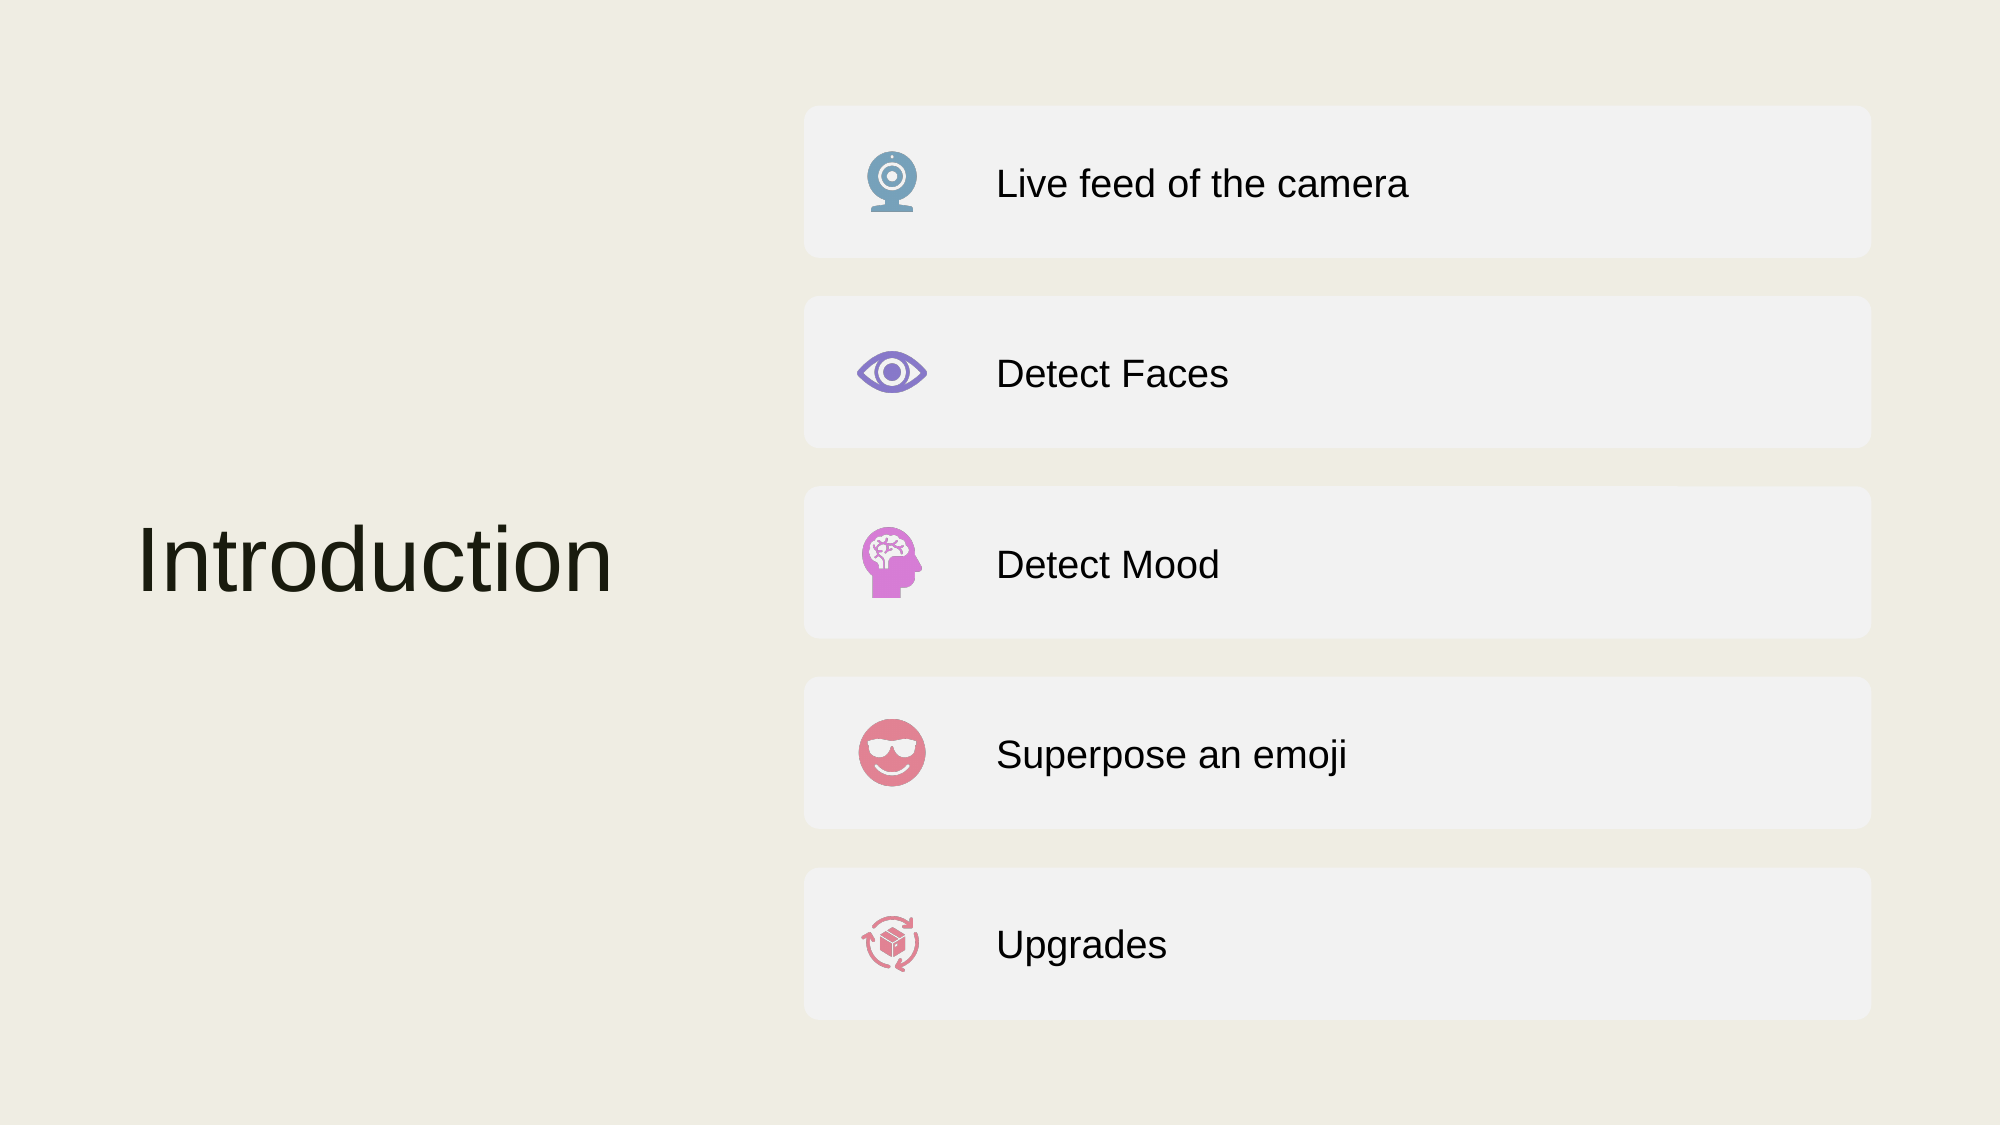

# Introduction
Live feed of the camera
Detect Faces
Detect Mood
Superpose an emoji
Upgrades
2